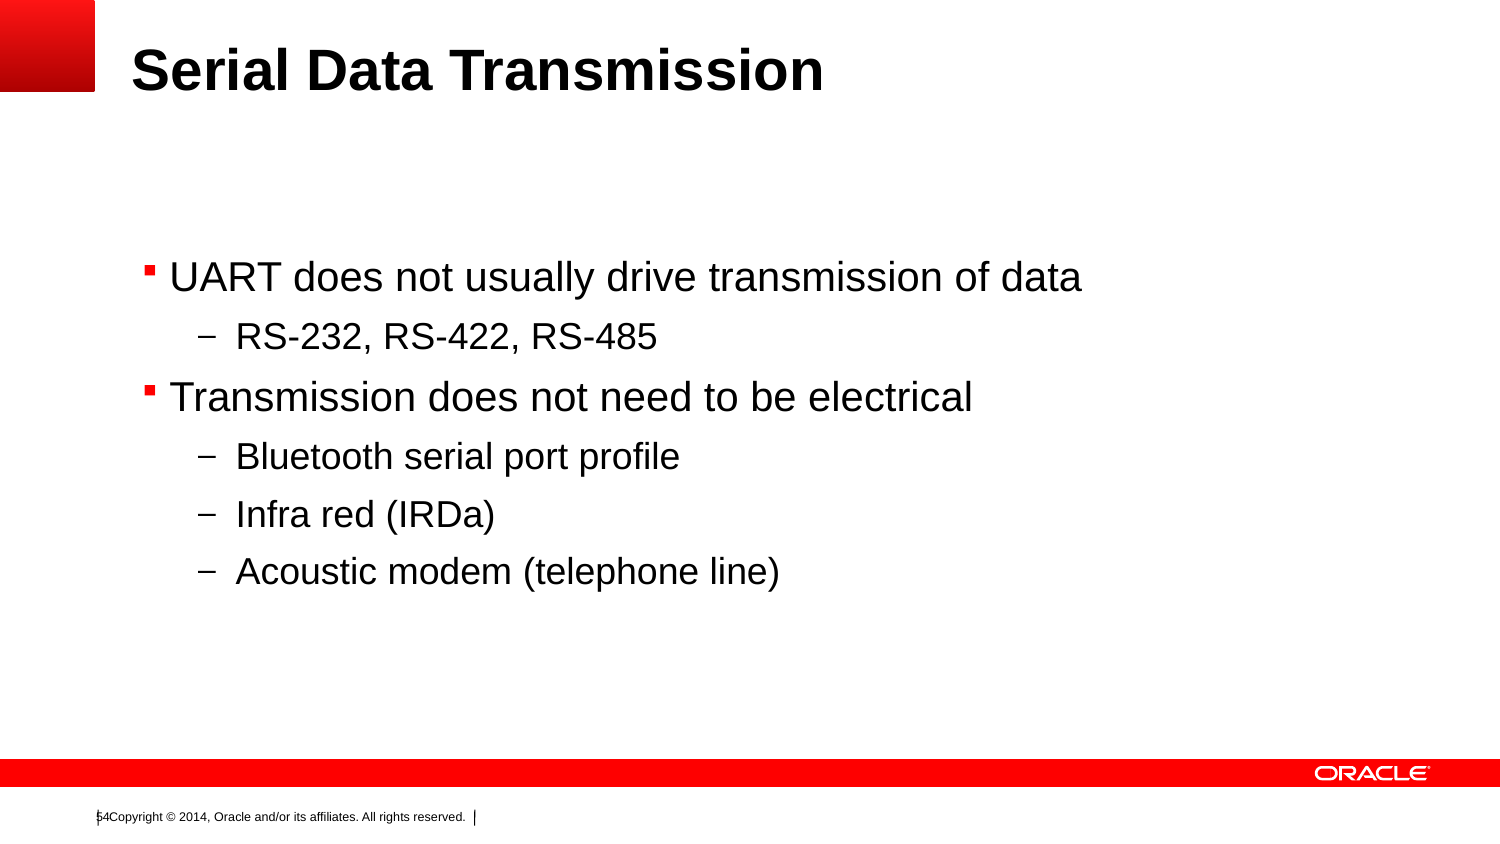

# Serial Data Transmission
UART does not usually drive transmission of data
RS-232, RS-422, RS-485
Transmission does not need to be electrical
Bluetooth serial port profile
Infra red (IRDa)
Acoustic modem (telephone line)